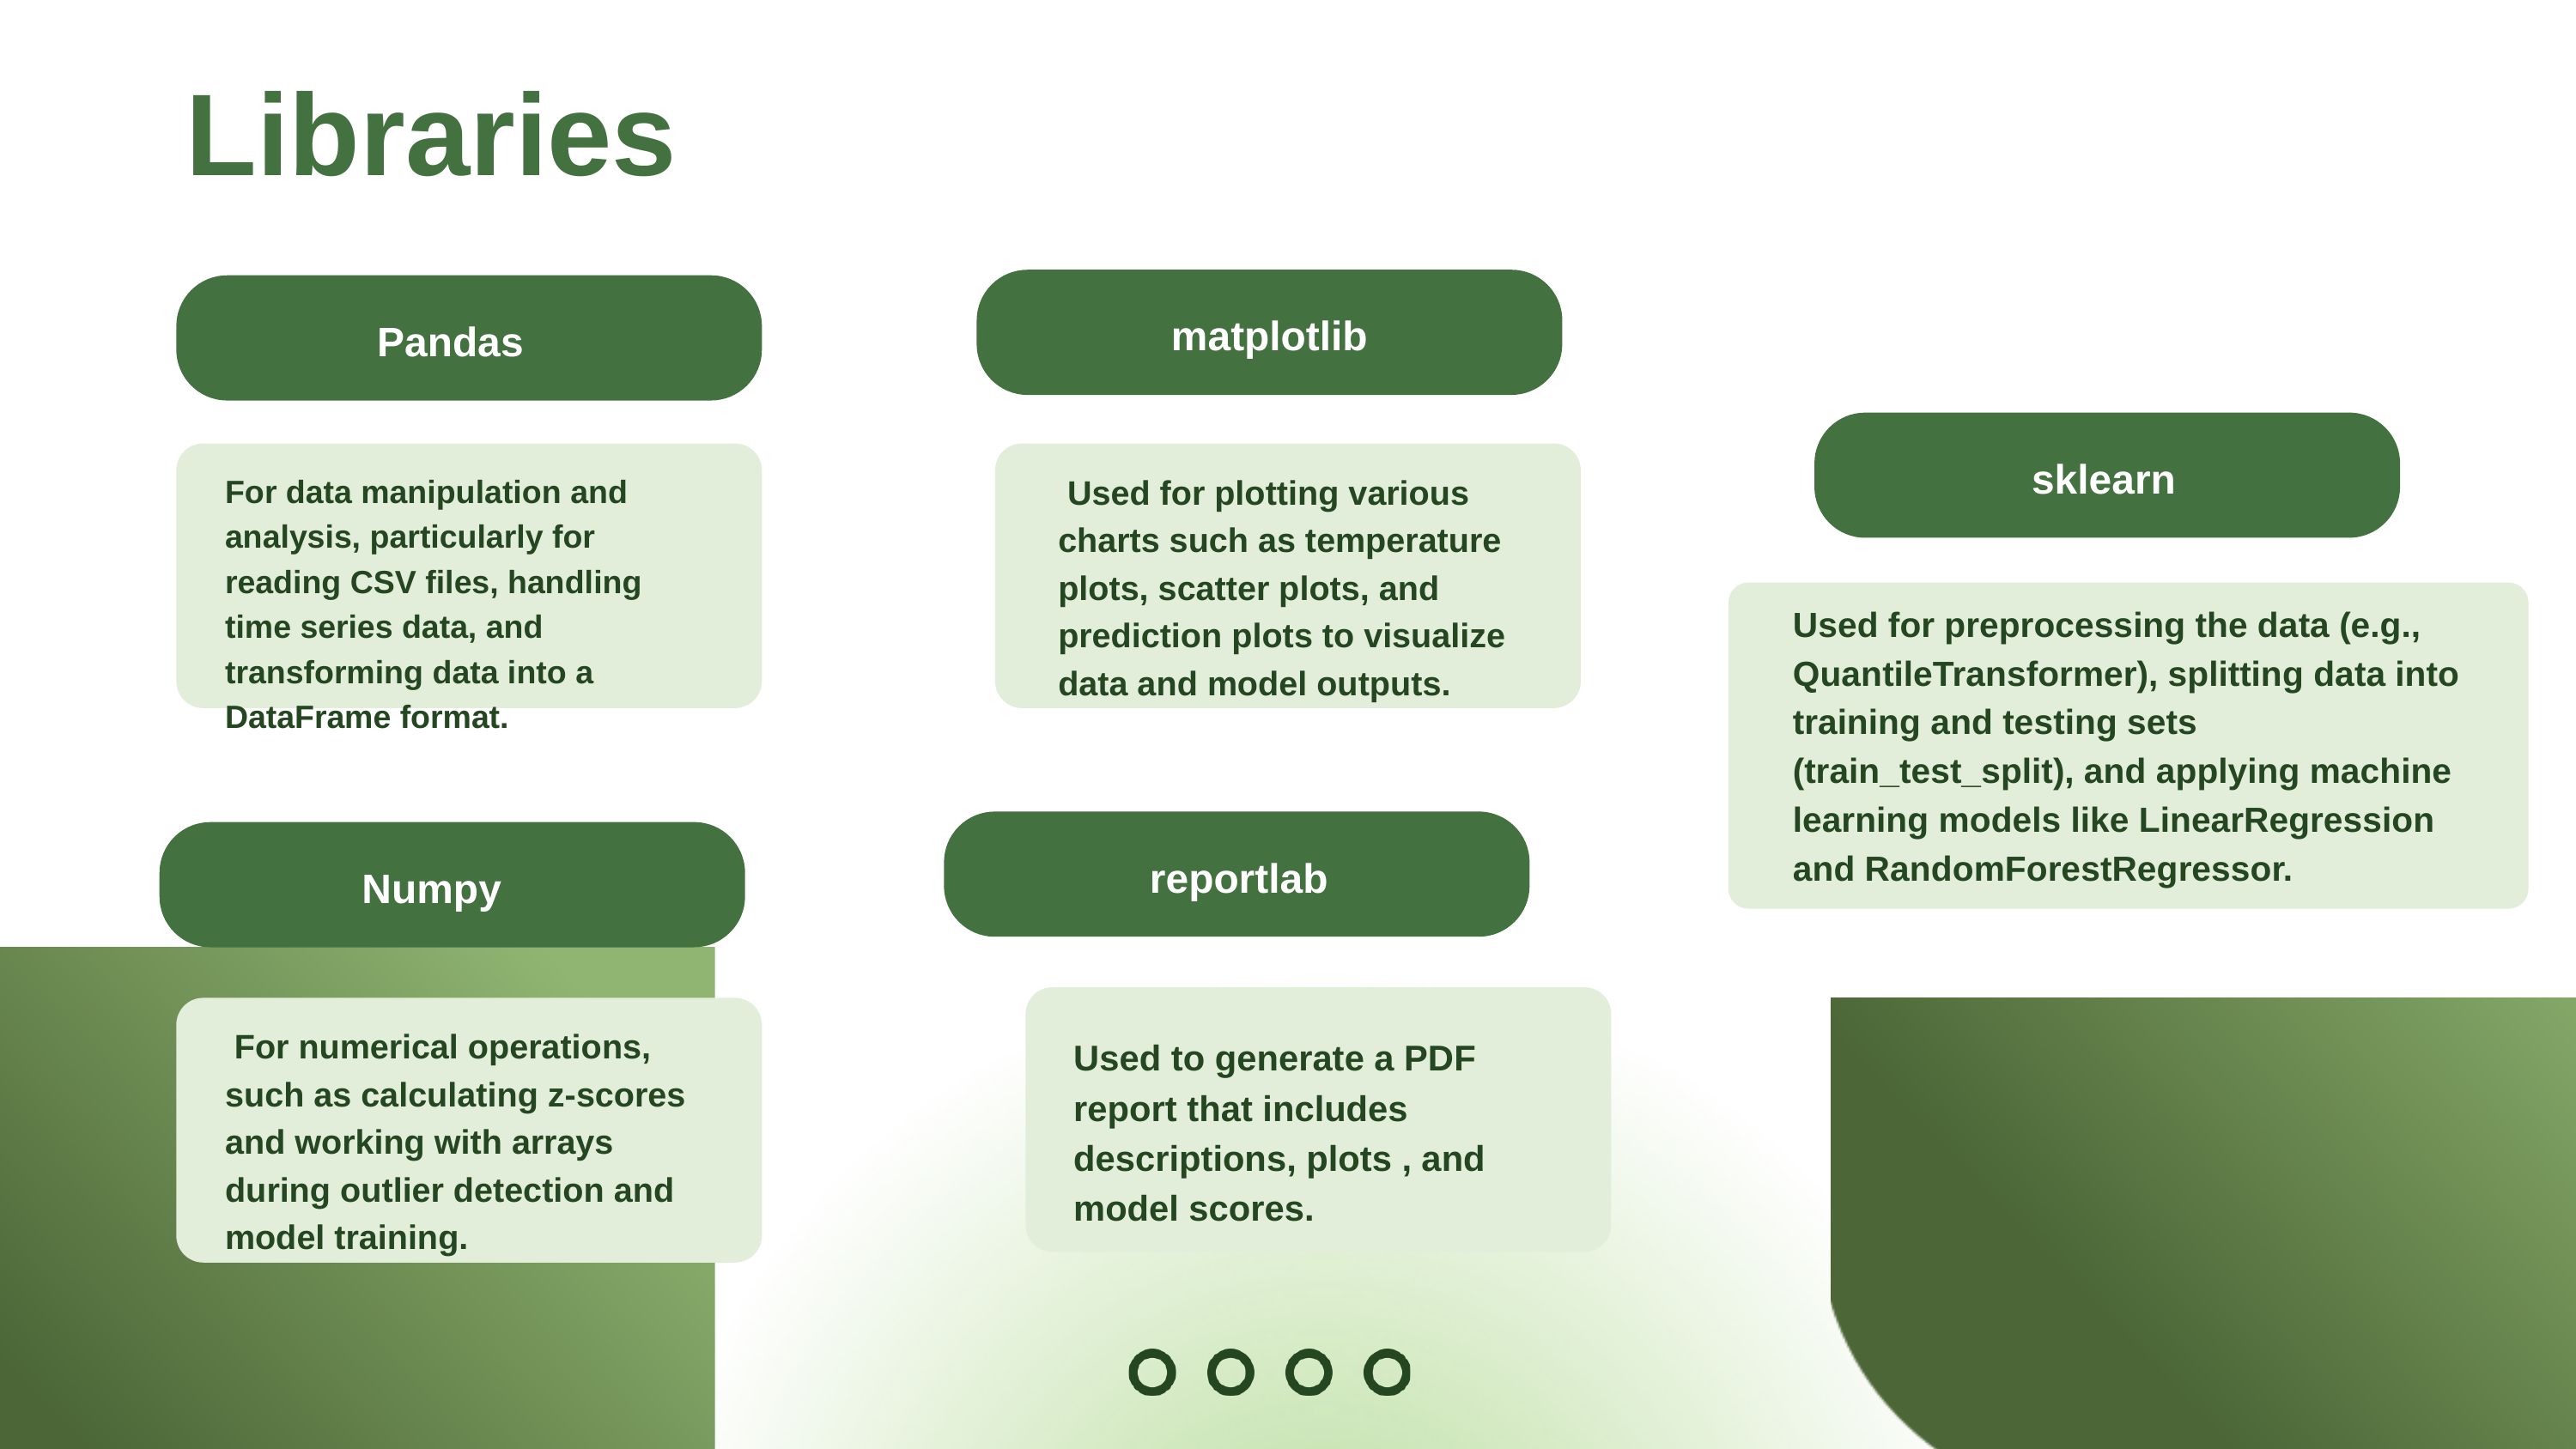

Libraries

sklearn
matplotlib
Pandas

sklearn
For data manipulation and analysis, particularly for reading CSV files, handling time series data, and transforming data into a DataFrame format.
 Used for plotting various charts such as temperature plots, scatter plots, and prediction plots to visualize data and model outputs.

Used for preprocessing the data (e.g., QuantileTransformer), splitting data into training and testing sets (train_test_split), and applying machine learning models like LinearRegression and RandomForestRegressor.

reportlab
Numpy
numpy

 For numerical operations, such as calculating z-scores and working with arrays during outlier detection and model training.
Used to generate a PDF report that includes descriptions, plots , and model scores.